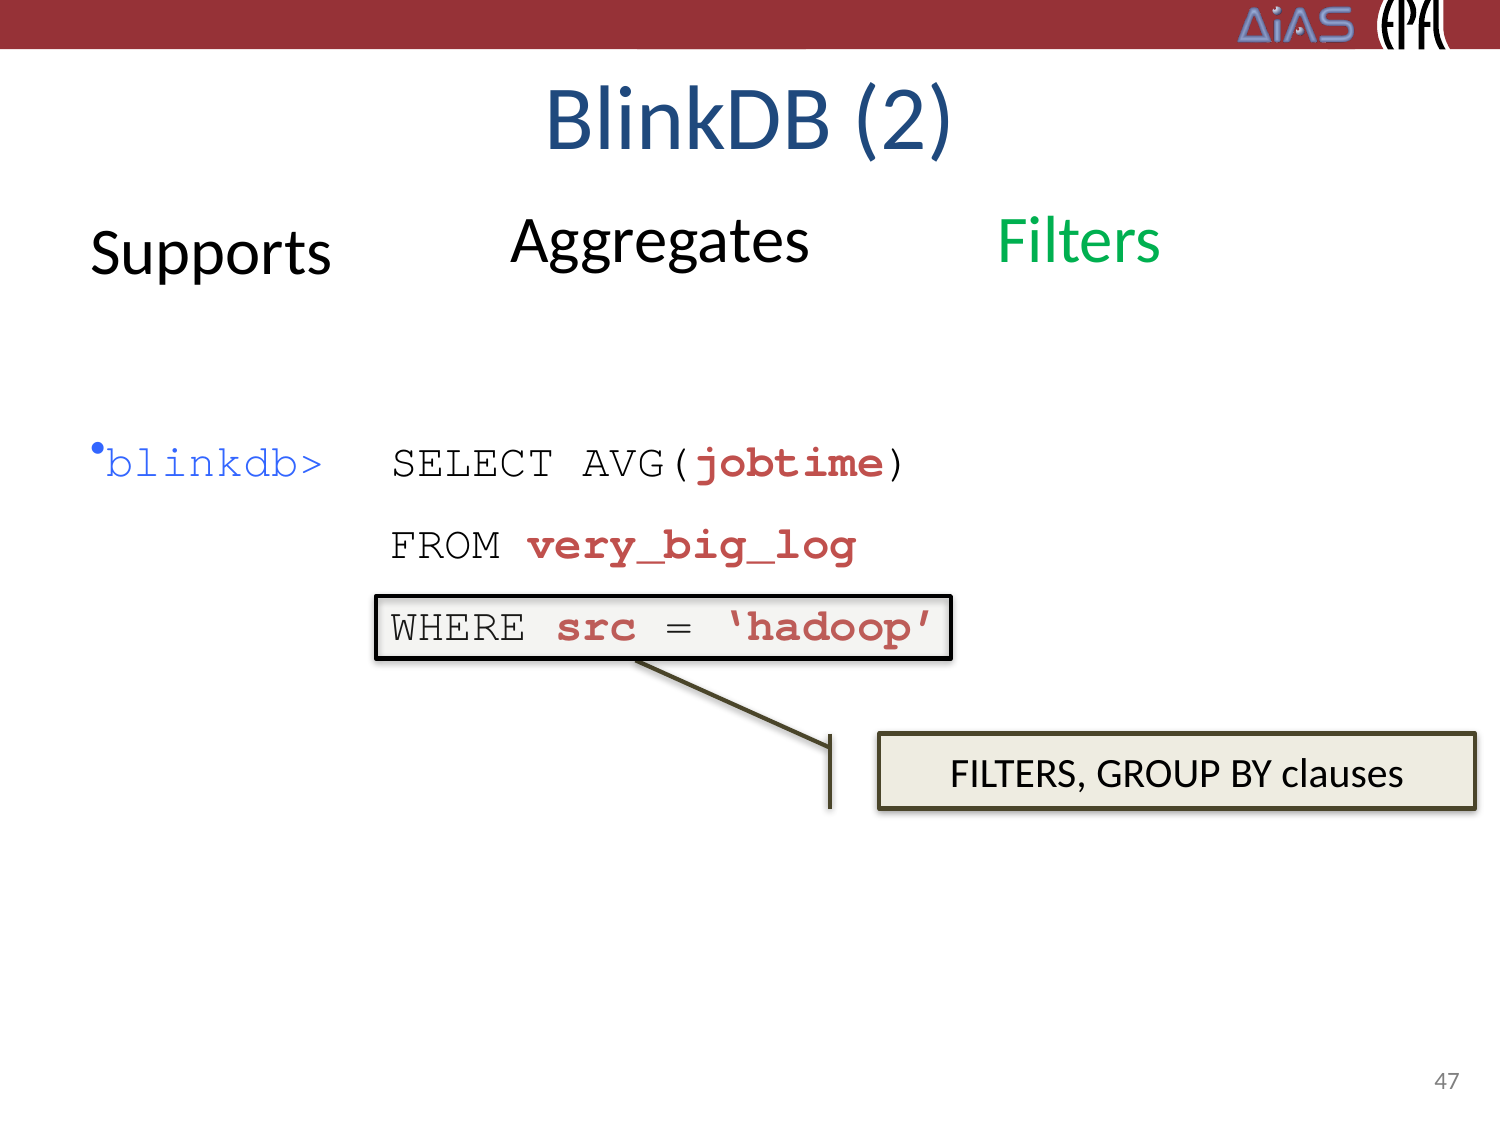

# BlinkDB (2)
Aggregates

Filters
Supports

blinkdb>	SELECT AVG(jobtime)
		FROM very_big_log
		WHERE src = ‘hadoop’

FILTERS, GROUP BY clauses
47